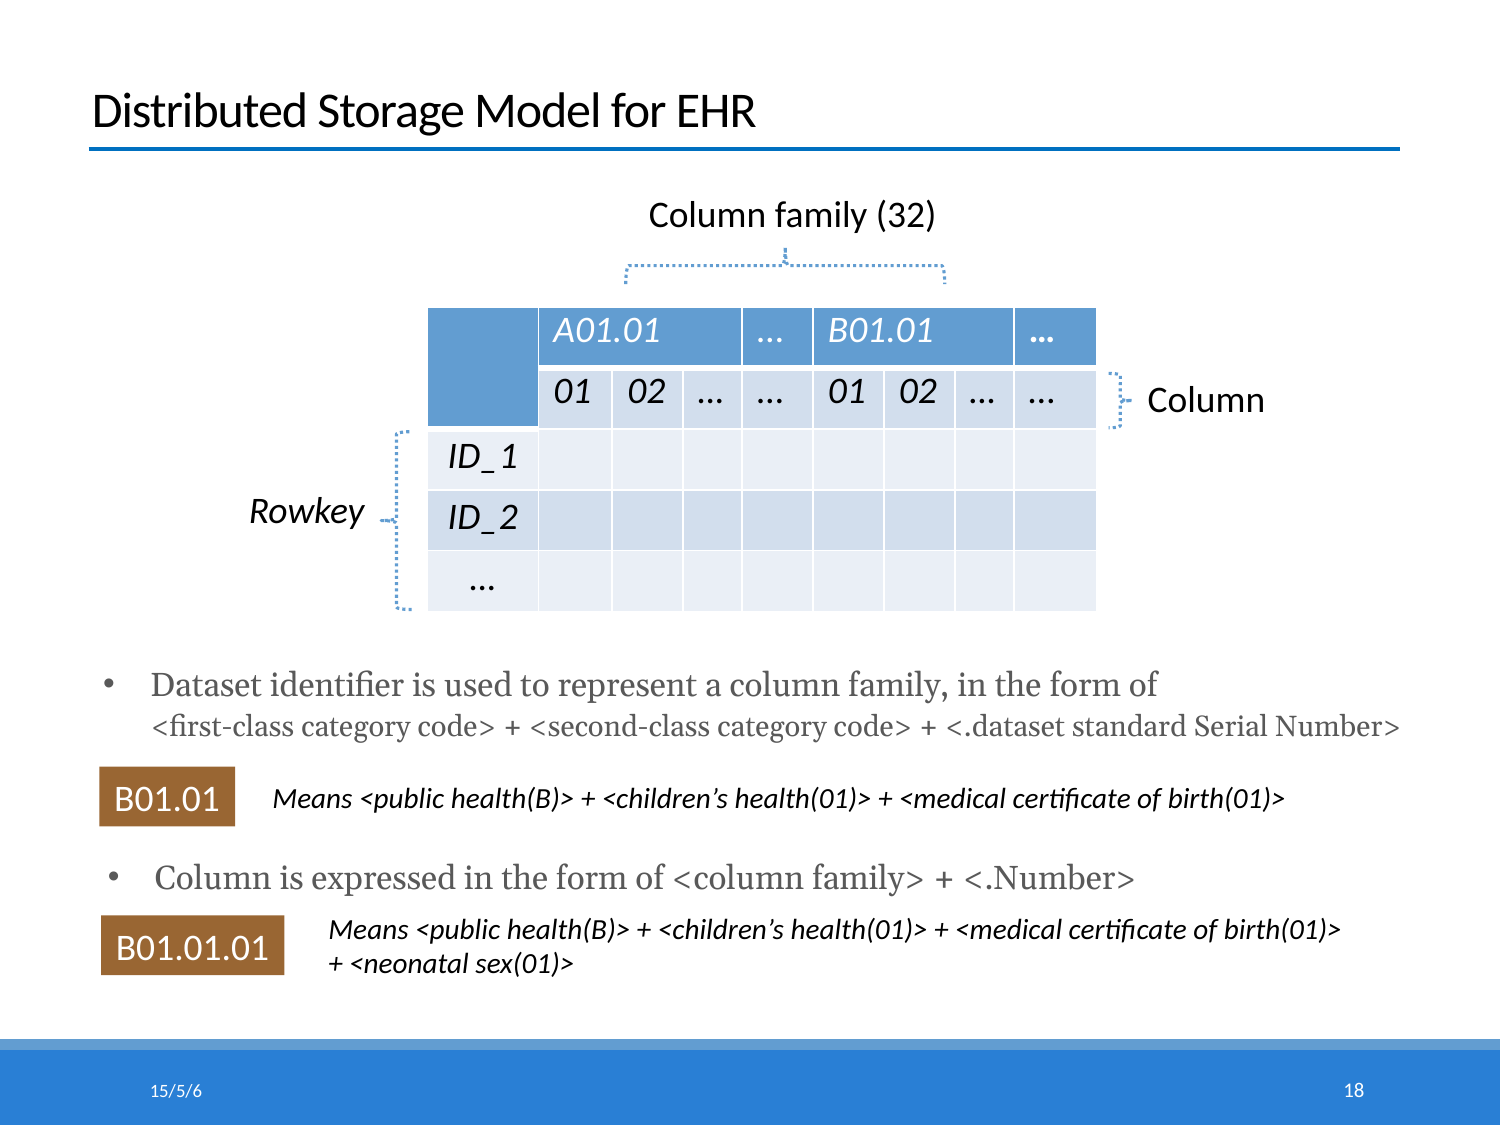

# Distributed Storage Model for EHR

Column family (32)
|  | A01.01 |  |  | … | B01.01 |  |  | … |
| --- | --- | --- | --- | --- | --- | --- | --- | --- |
|  | 01 | 02 | … | … | 01 | 02 | … | … |
| ID\_1 |  |  |  |  |  |  |  |  |
| ID\_2 |  |  |  |  |  |  |  |  |
| … |  |  |  |  |  |  |  |  |
Column

Rowkey
Dataset identifier is used to represent a column family, in the form of
      <first-class category code> + <second-class category code> + <.dataset standard Serial Number>
B01.01
Means <public health(B)> + <children’s health(01)> + <medical certificate of birth(01)>
Column is expressed in the form of <column family> + <.Number>
Means <public health(B)> + <children’s health(01)> + <medical certificate of birth(01)>
+ <neonatal sex(01)>
B01.01.01
15/5/6
18